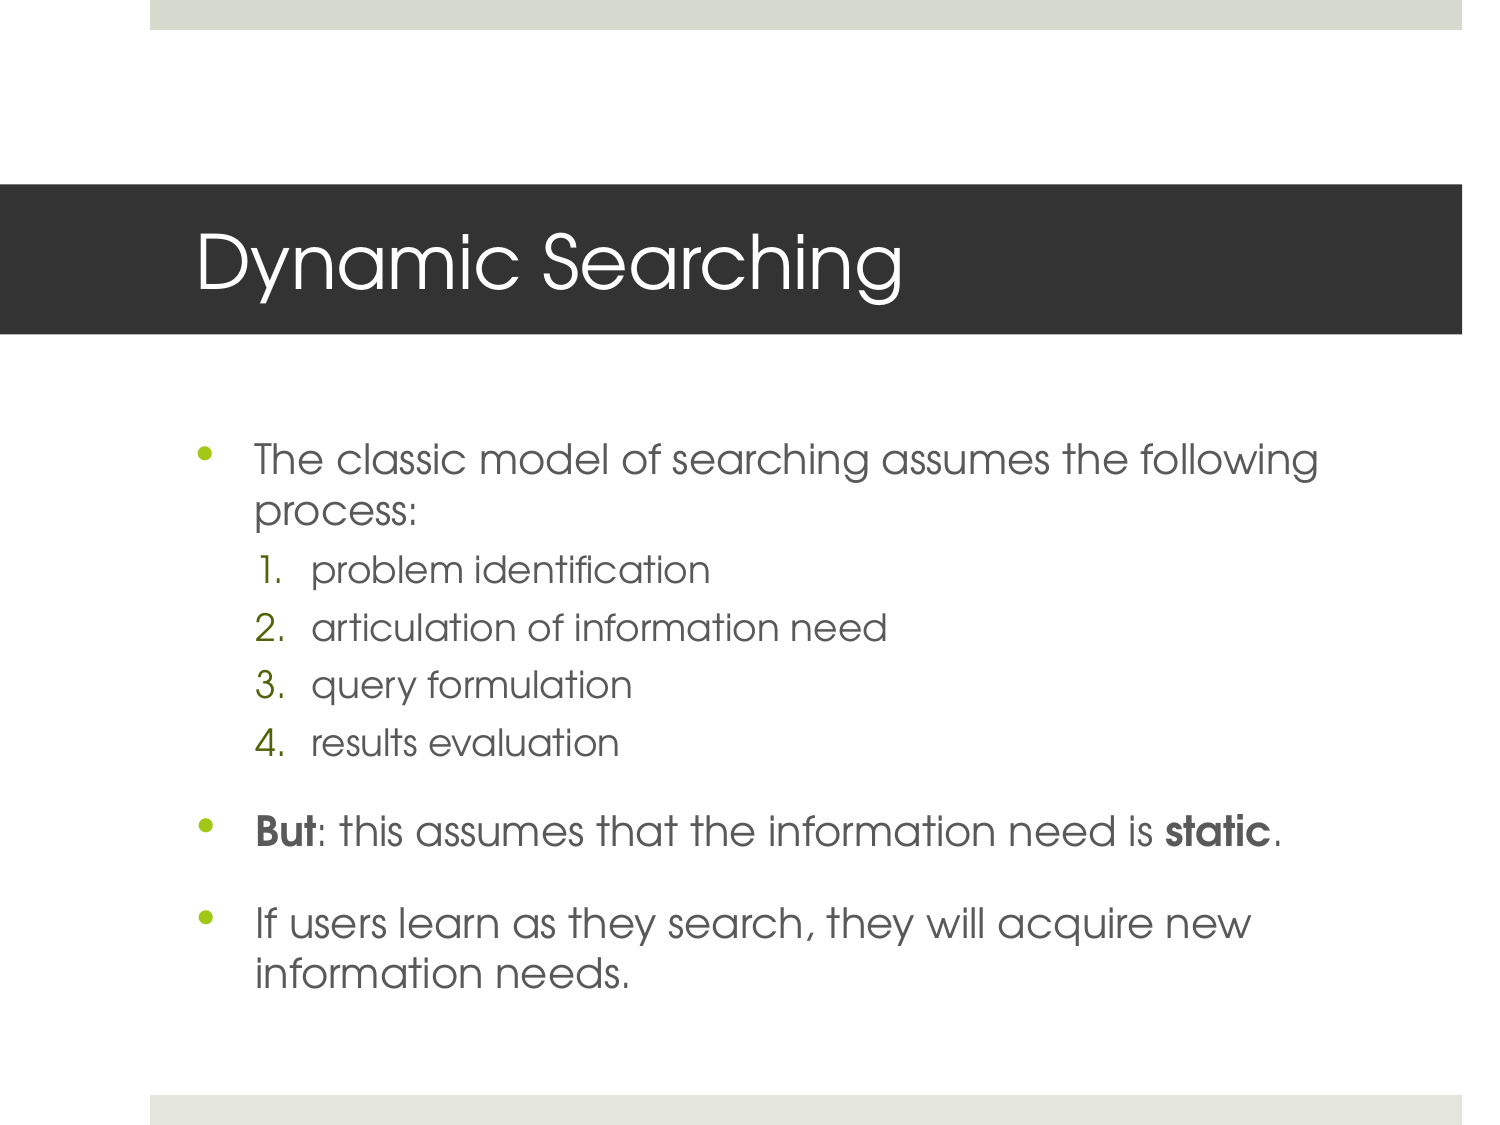

# Dynamic Searching
The classic model of searching assumes the following process:
problem identification
articulation of information need
query formulation
results evaluation
But: this assumes that the information need is static.
If users learn as they search, they will acquire new information needs.